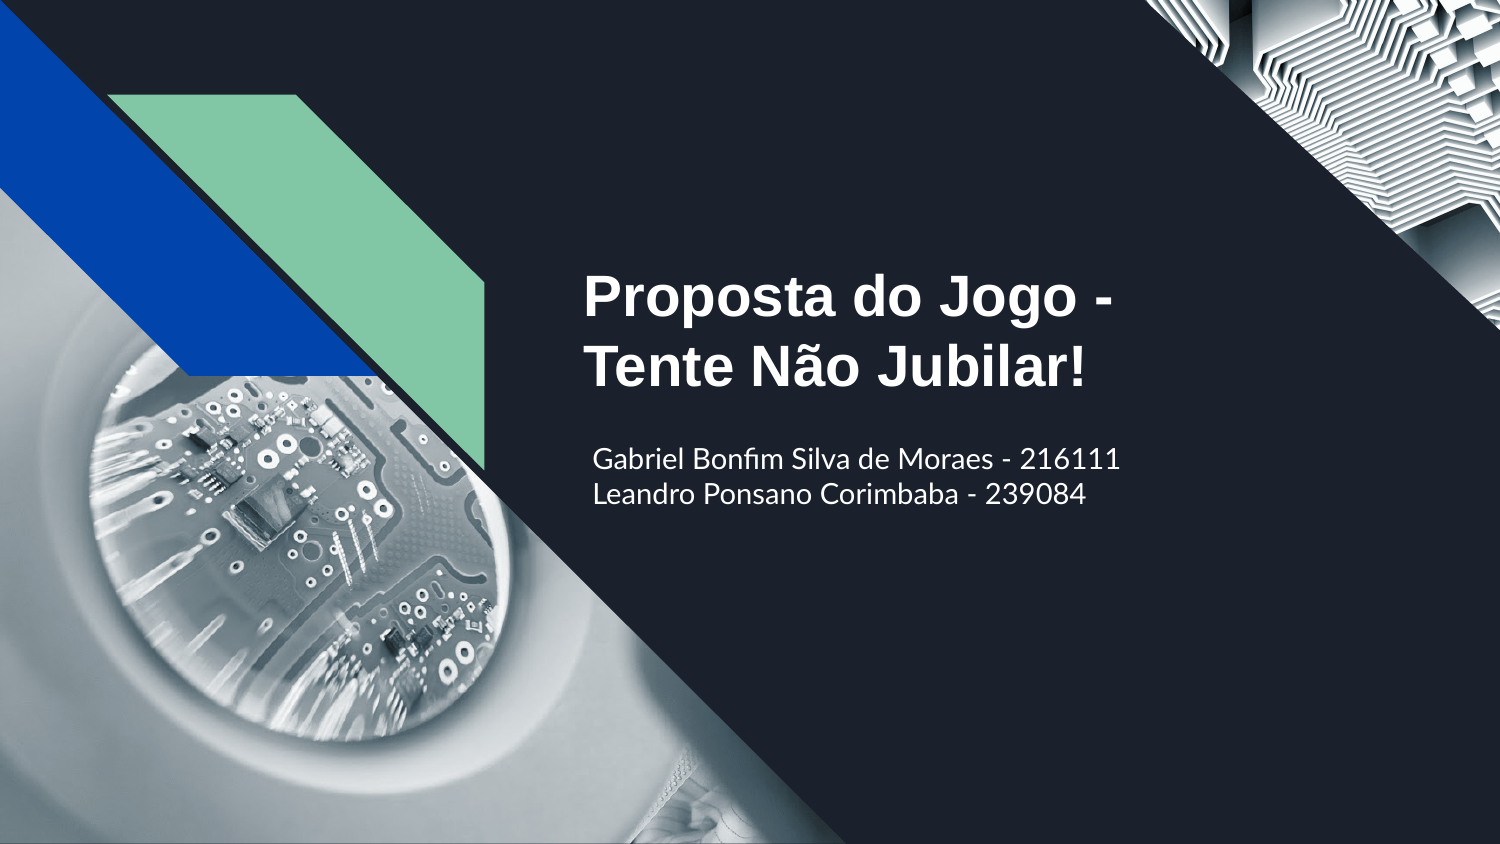

Proposta do Jogo -
Tente Não Jubilar!
Gabriel Bonfim Silva de Moraes - 216111
Leandro Ponsano Corimbaba - 239084